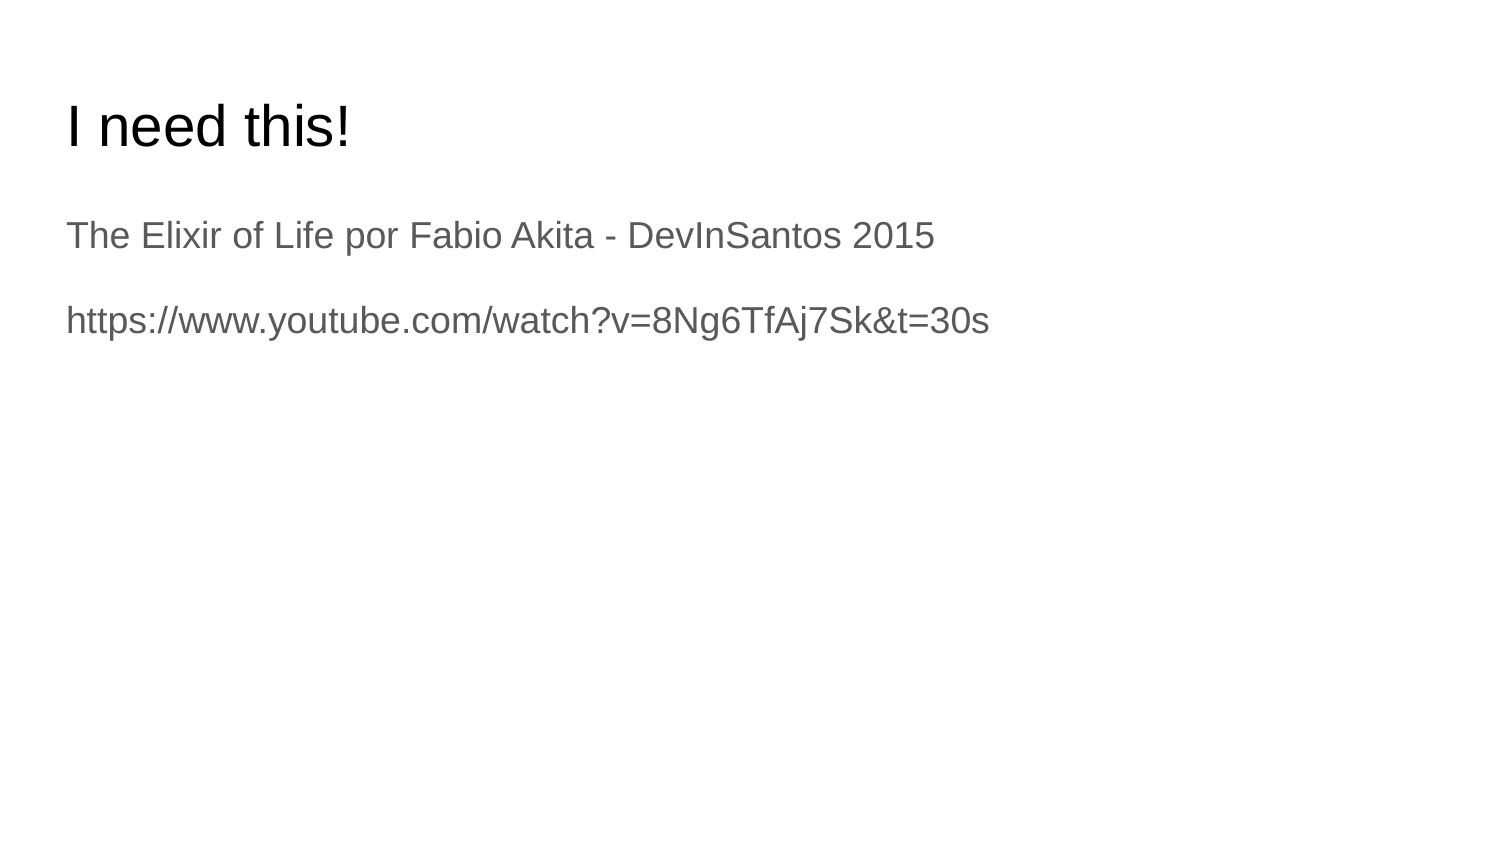

# I need this!
The Elixir of Life por Fabio Akita - DevInSantos 2015
https://www.youtube.com/watch?v=8Ng6TfAj7Sk&t=30s